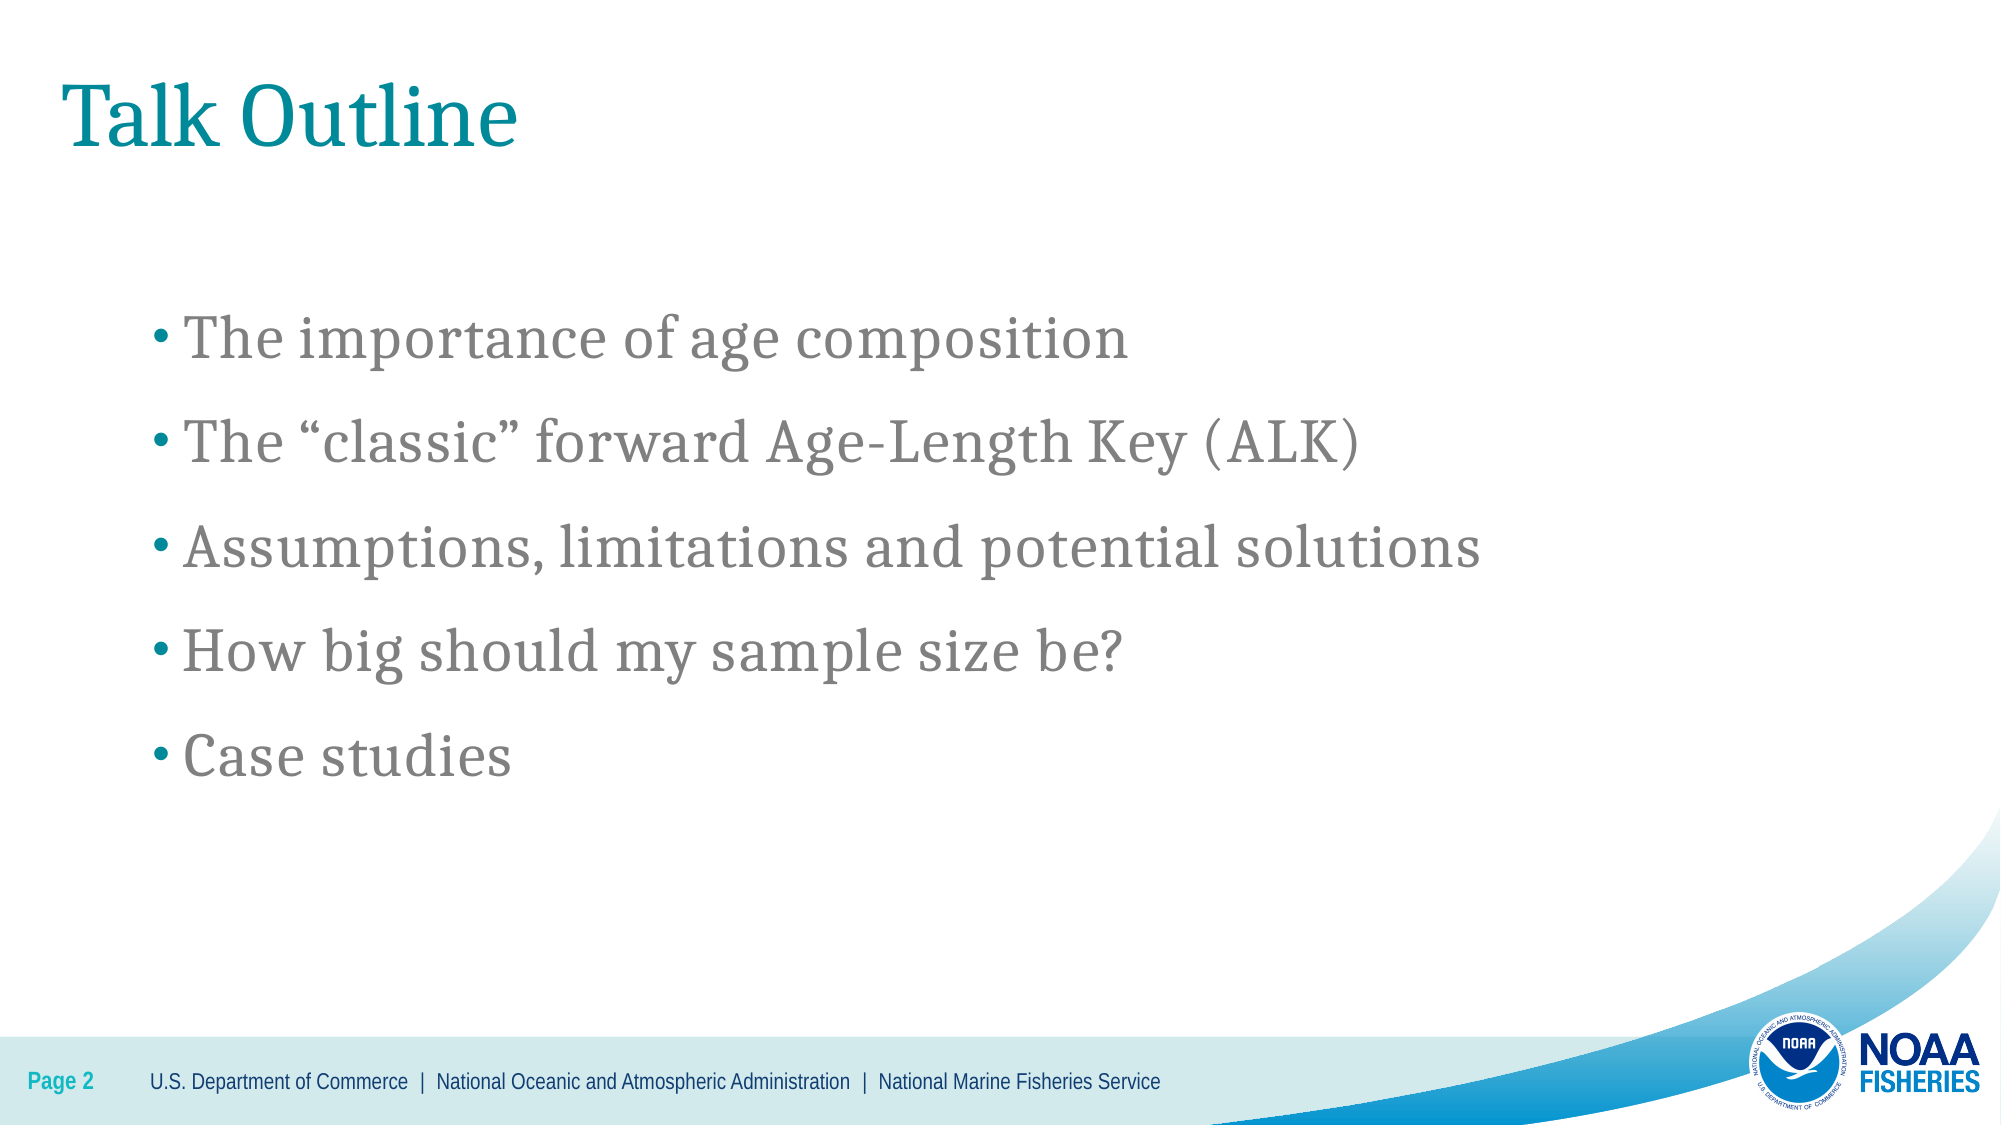

# Talk Outline
The importance of age composition
The “classic” forward Age-Length Key (ALK)
Assumptions, limitations and potential solutions
How big should my sample size be?
Case studies